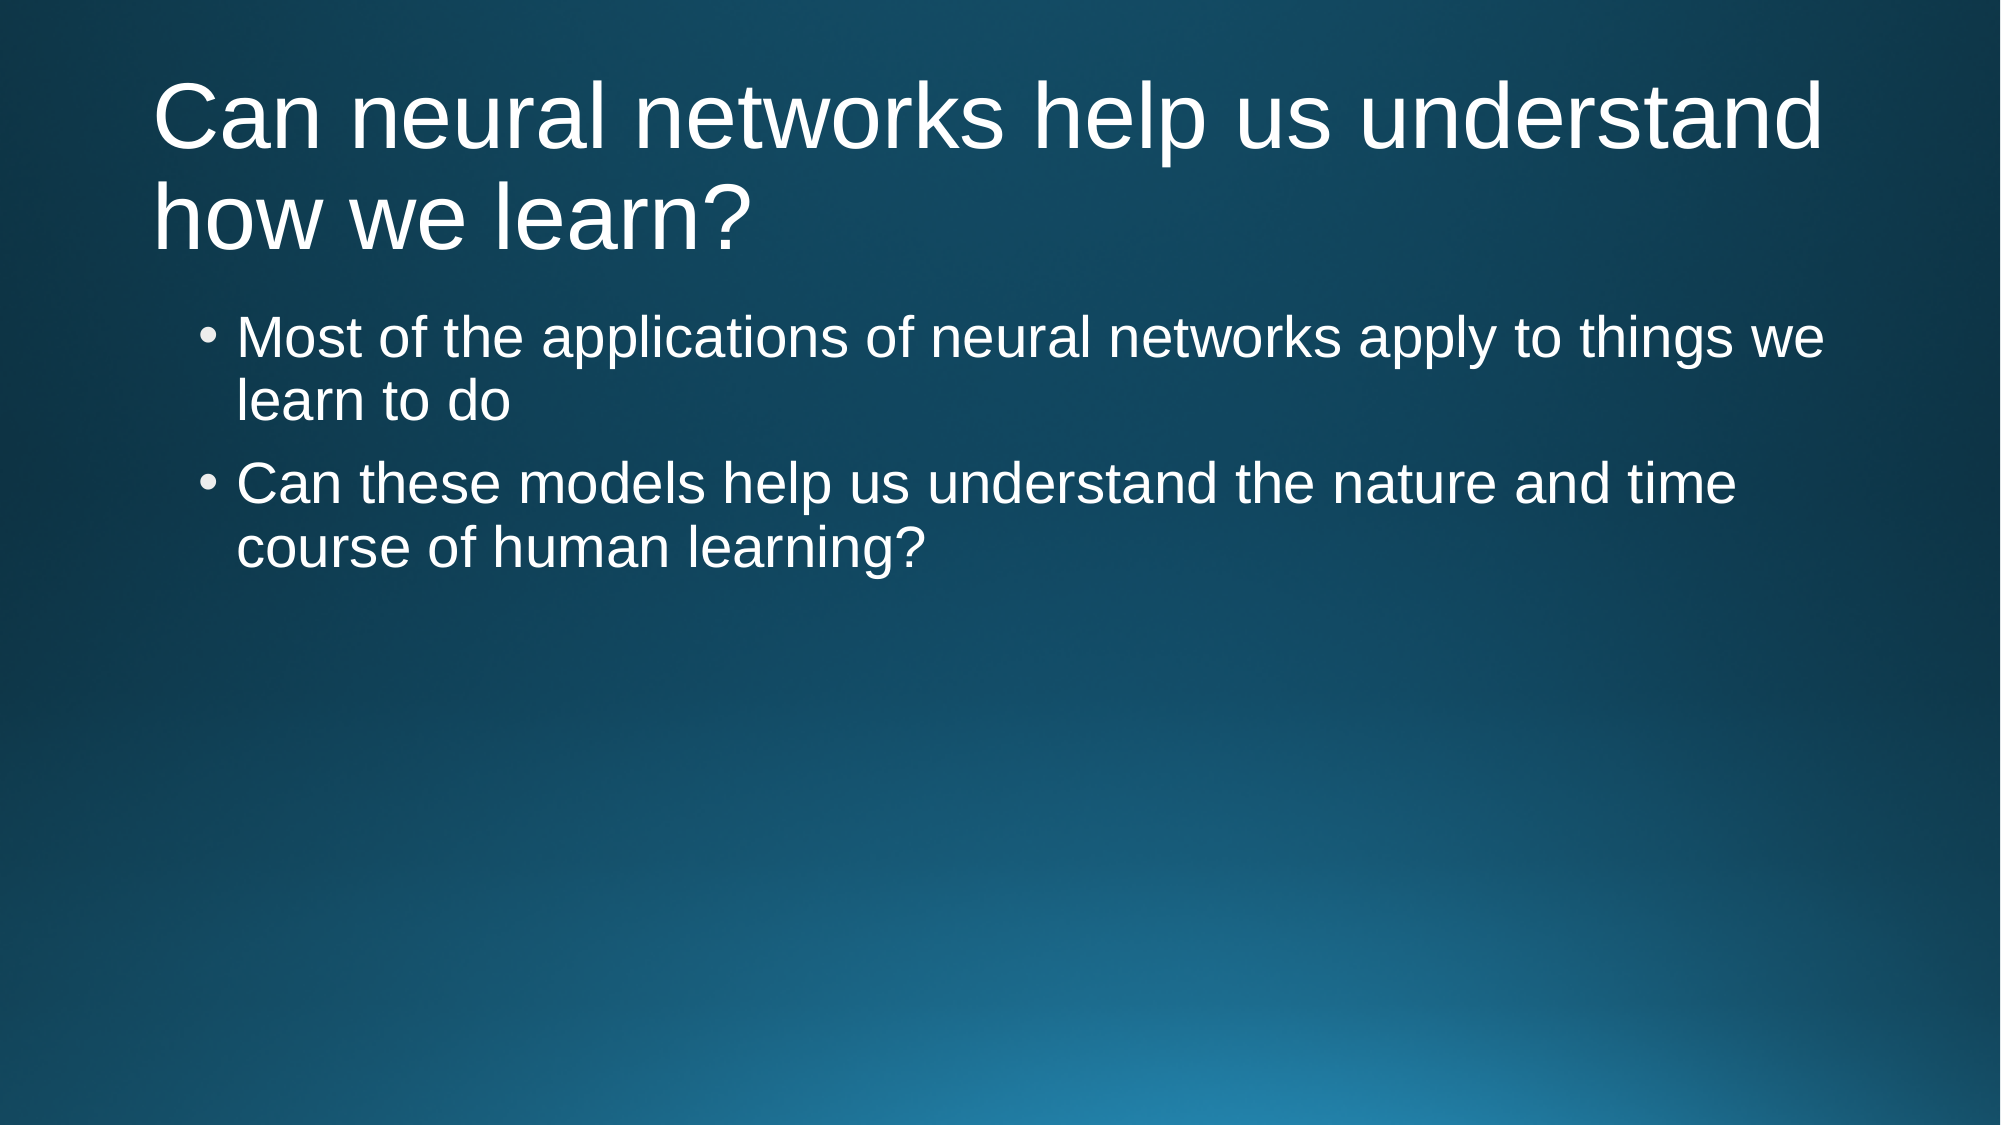

# Can neural networks help us understand how we learn?
Most of the applications of neural networks apply to things we learn to do
Can these models help us understand the nature and time course of human learning?